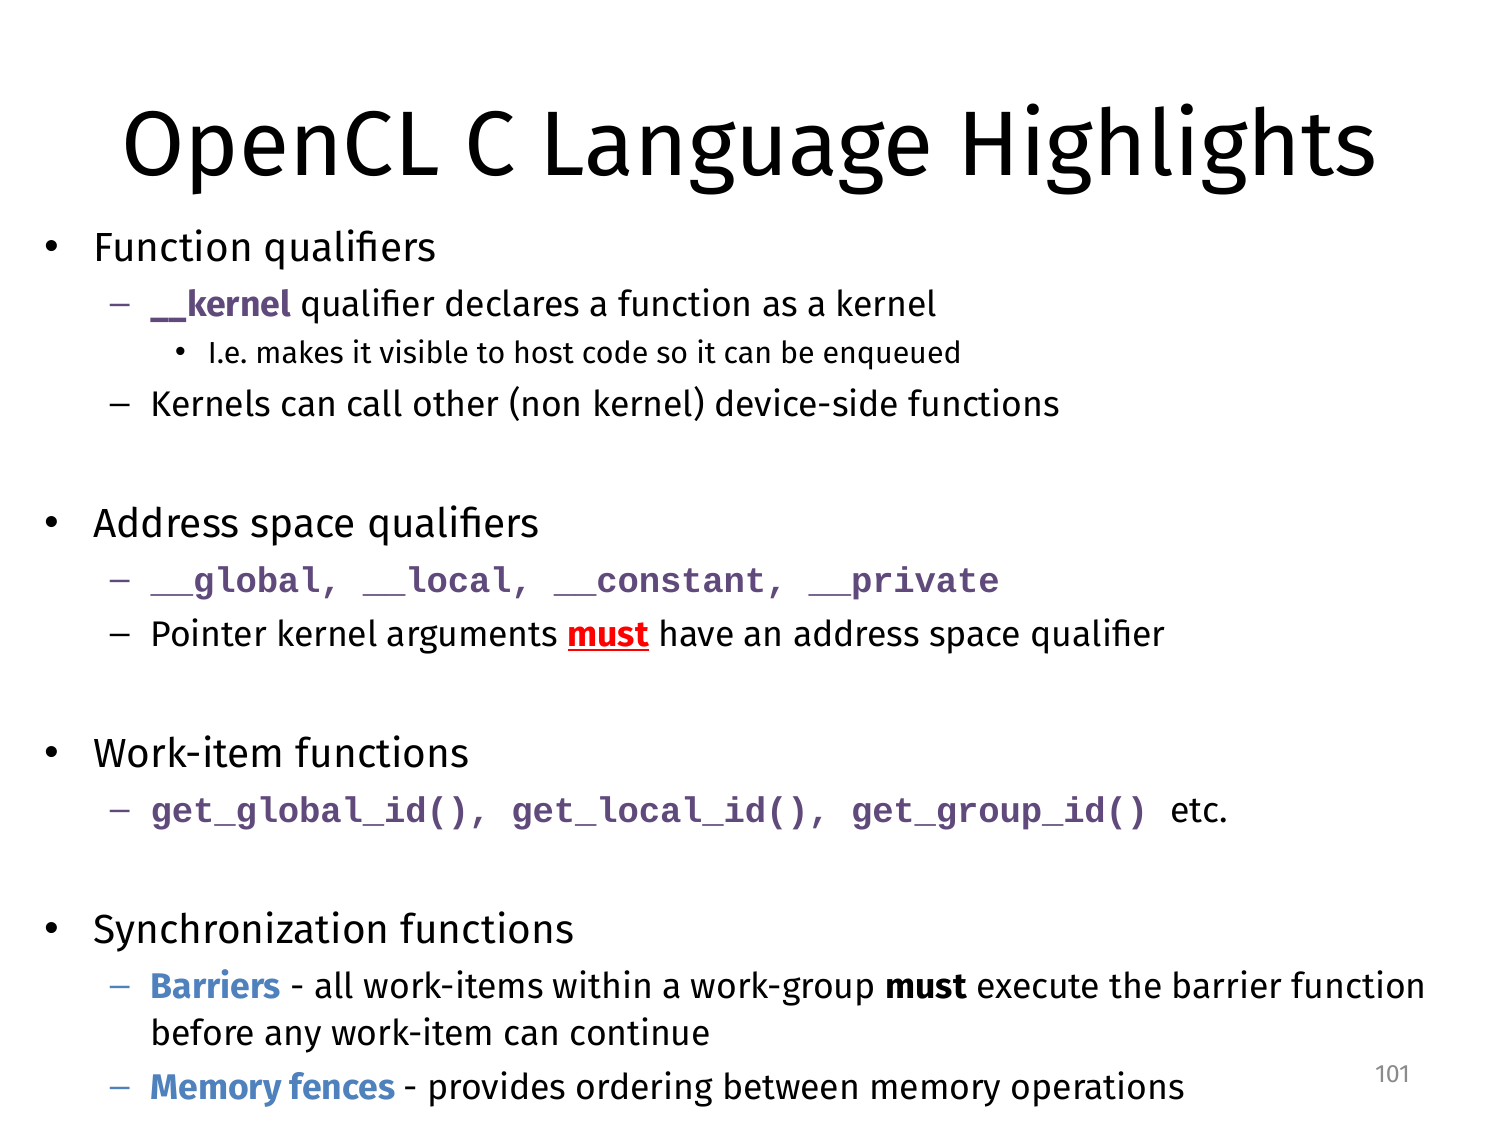

# OpenCL C Language Highlights
Function qualifiers
__kernel qualifier declares a function as a kernel
I.e. makes it visible to host code so it can be enqueued
Kernels can call other (non kernel) device-side functions

Address space qualifiers
__global, __local, __constant, __private
Pointer kernel arguments must have an address space qualifier

Work-item functions
get_global_id(), get_local_id(), get_group_id() etc.

Synchronization functions
Barriers - all work-items within a work-group must execute the barrier function before any work-item can continue
Memory fences - provides ordering between memory operations
101